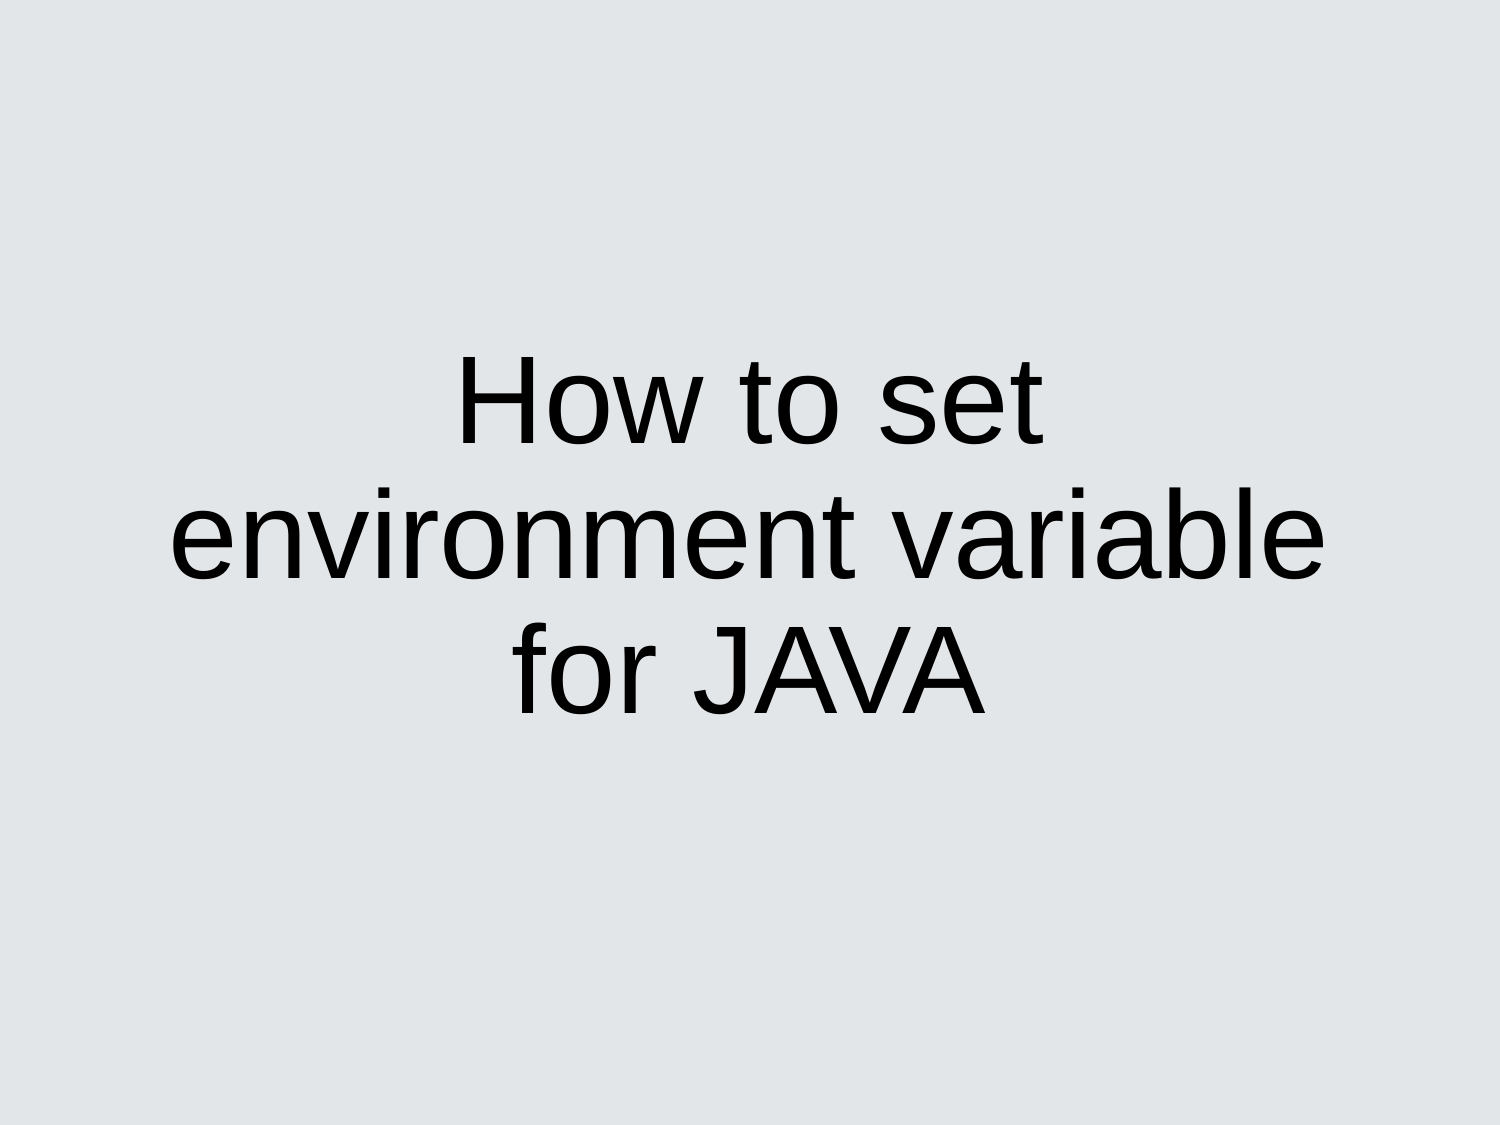

# How to set environment variable for JAVA